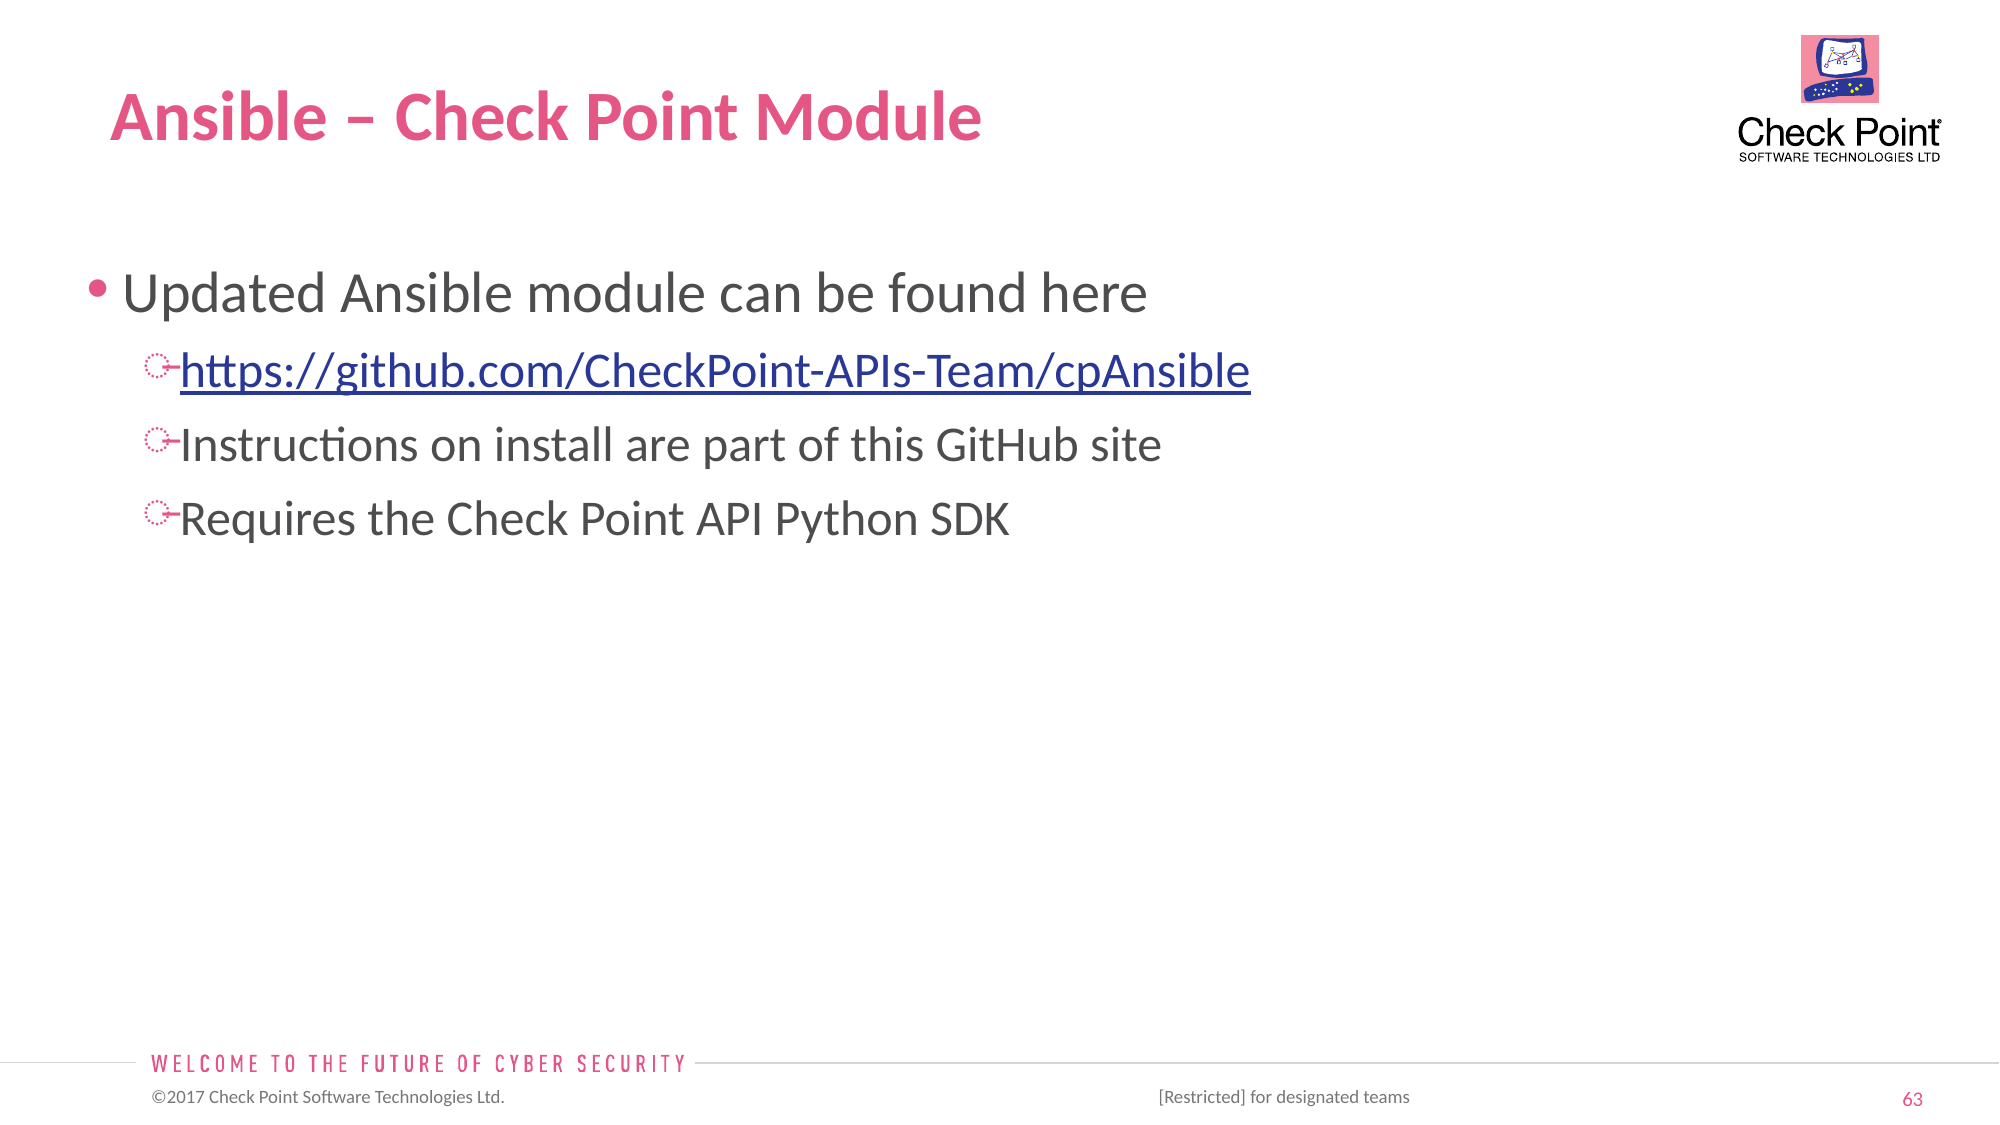

# Ansible – Check Point Module

Updated Ansible module can be found here
https://github.com/CheckPoint-APIs-Team/cpAnsible
Instructions on install are part of this GitHub site
Requires the Check Point API Python SDK

 [Restricted] for designated teams ​